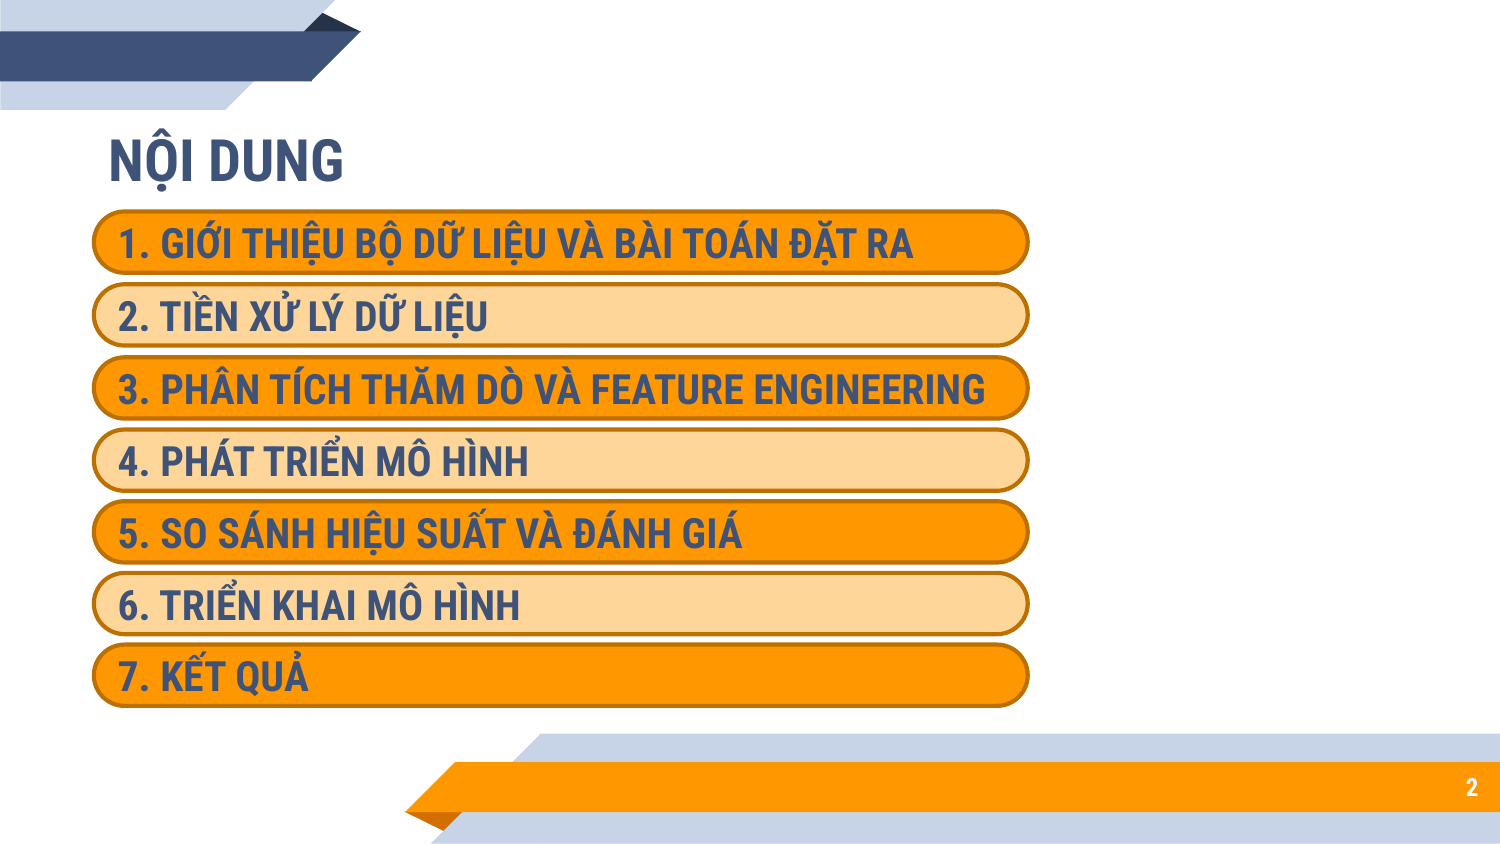

NỘI DUNG
1. GIỚI THIỆU BỘ DỮ LIỆU VÀ BÀI TOÁN ĐẶT RA
2. TIỀN XỬ LÝ DỮ LIỆU
3. PHÂN TÍCH THĂM DÒ VÀ FEATURE ENGINEERING
4. PHÁT TRIỂN MÔ HÌNH
5. SO SÁNH HIỆU SUẤT VÀ ĐÁNH GIÁ
6. TRIỂN KHAI MÔ HÌNH
7. KẾT QUẢ
2